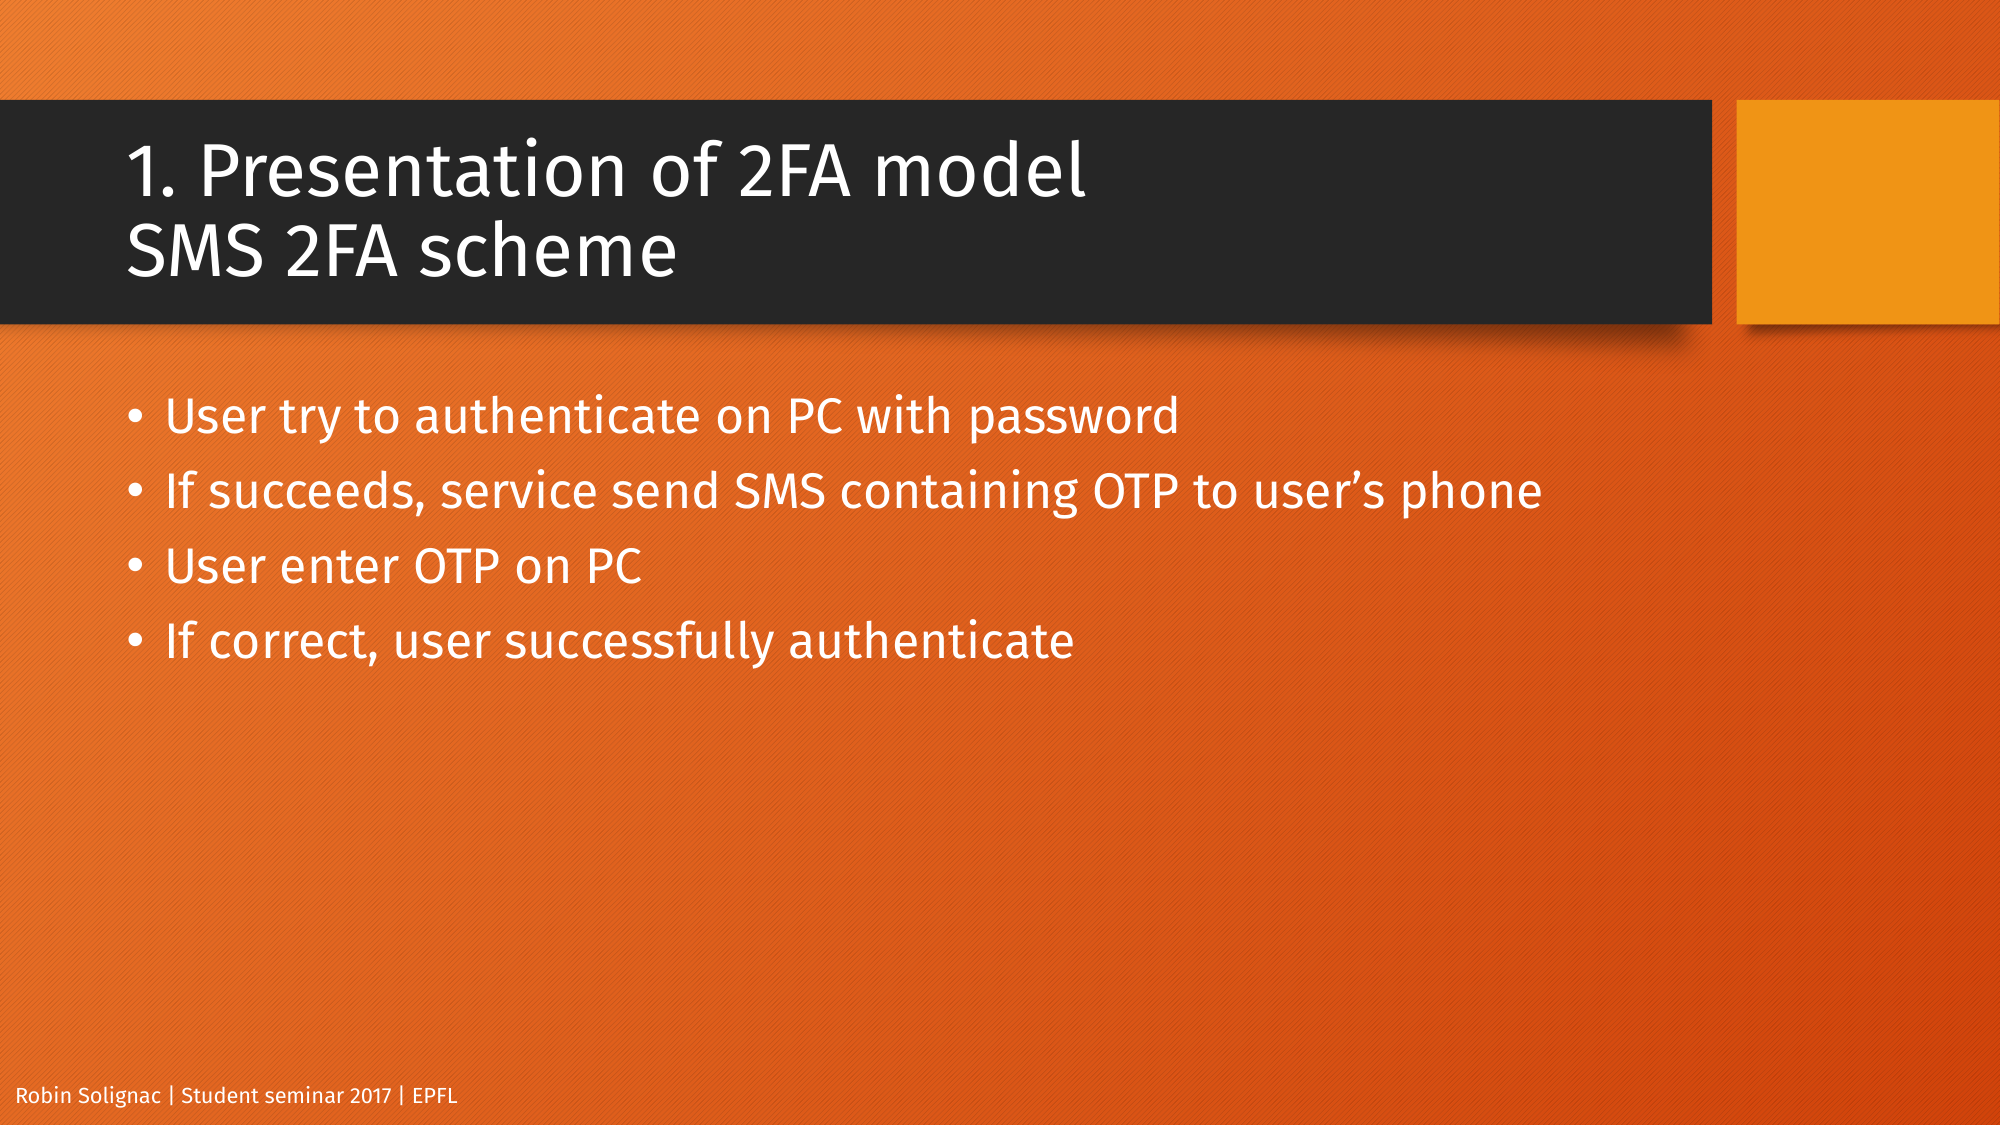

# 1. Presentation of 2FA model SMS 2FA scheme
User try to authenticate on PC with password
If succeeds, service send SMS containing OTP to user’s phone
User enter OTP on PC
If correct, user successfully authenticate
Robin Solignac | Student seminar 2017 | EPFL